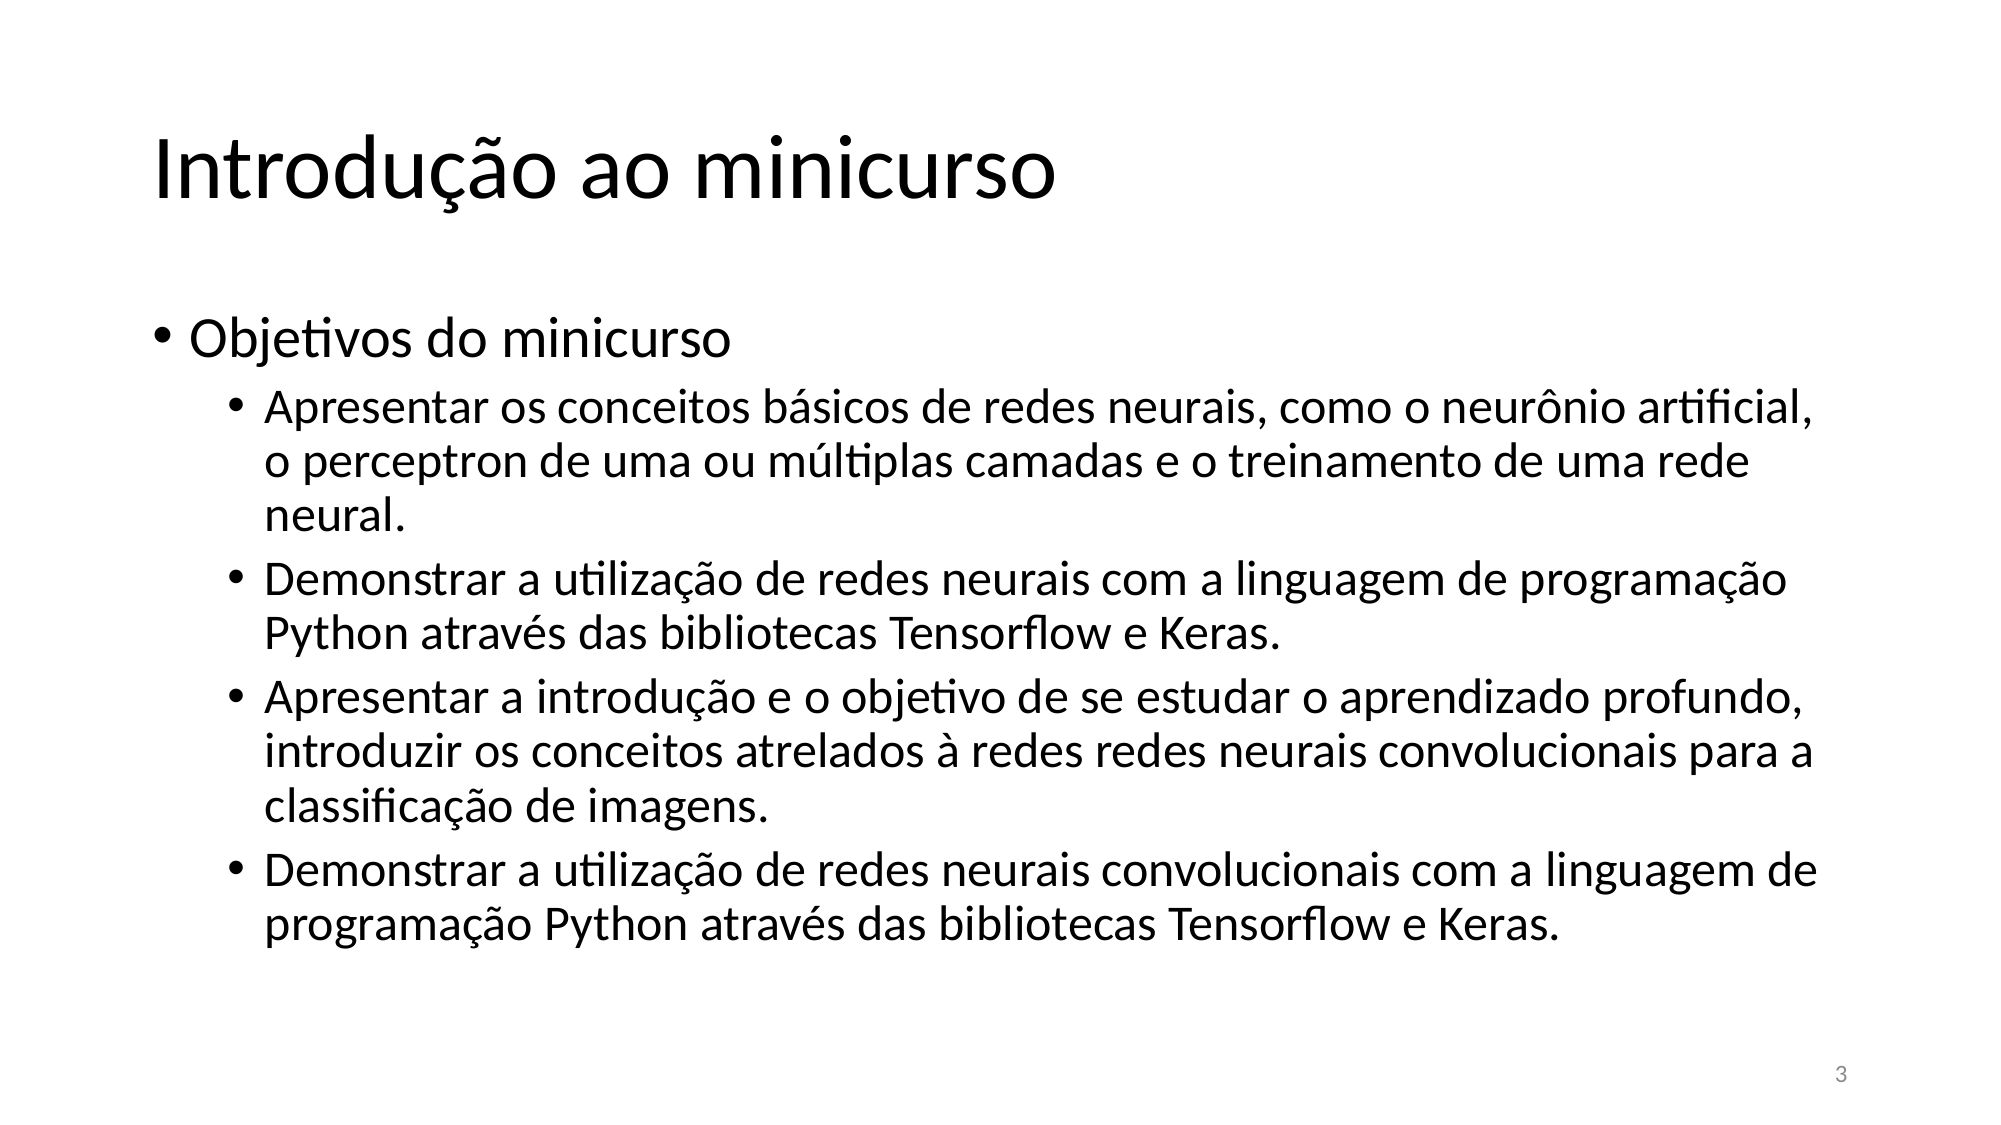

# Introdução ao minicurso
Objetivos do minicurso
Apresentar os conceitos básicos de redes neurais, como o neurônio artificial, o perceptron de uma ou múltiplas camadas e o treinamento de uma rede neural.
Demonstrar a utilização de redes neurais com a linguagem de programação Python através das bibliotecas Tensorflow e Keras.
Apresentar a introdução e o objetivo de se estudar o aprendizado profundo, introduzir os conceitos atrelados à redes redes neurais convolucionais para a classificação de imagens.
Demonstrar a utilização de redes neurais convolucionais com a linguagem de programação Python através das bibliotecas Tensorflow e Keras.

3